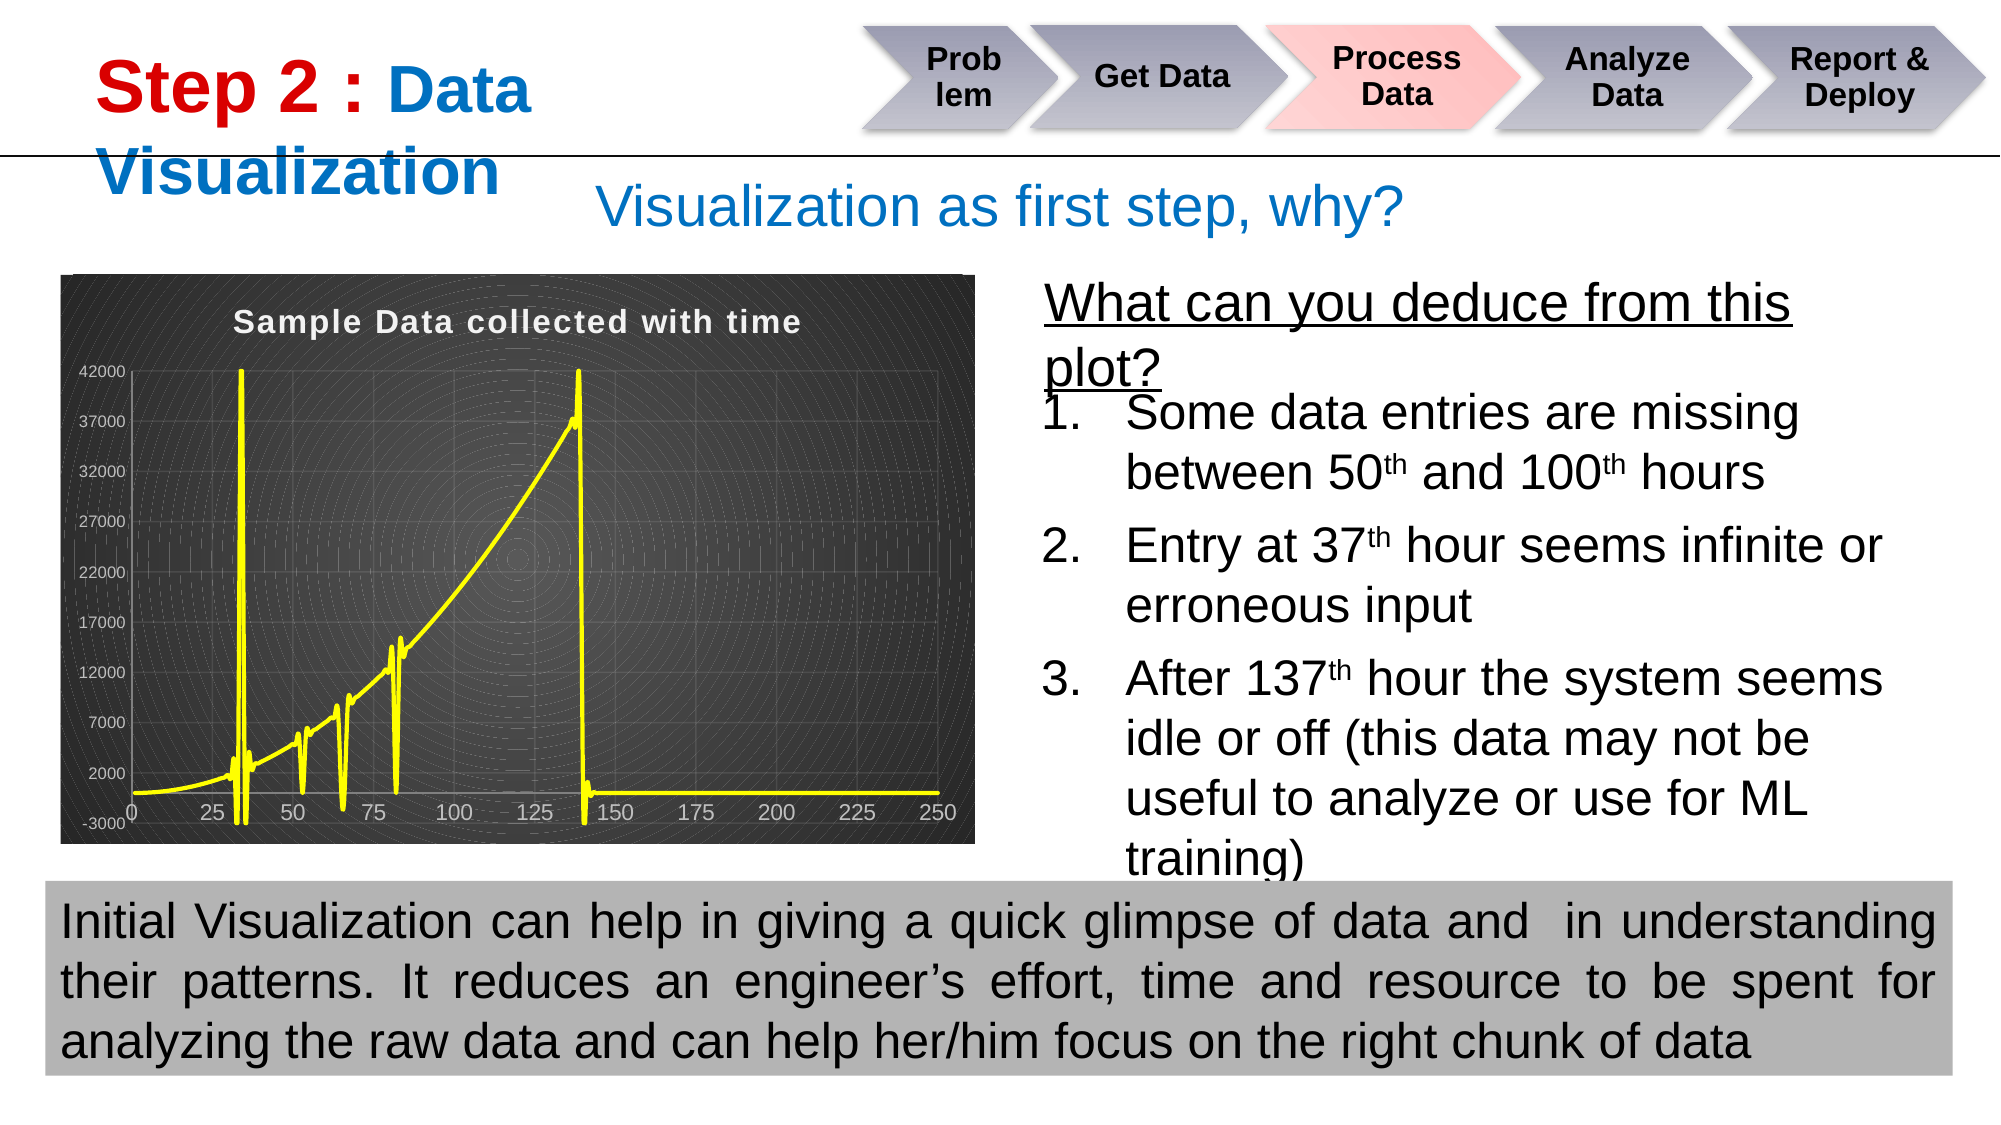

Problem
Process Data
Get Data
Analyze Data
Report & Deploy
Step 2 : Data Visualization
Visualization as first step, why?
What can you deduce from this plot?

### Chart: Sample Data collected with time

| Category |  |
|---|---|
Some data entries are missing between 50th and 100th hours
Entry at 37th hour seems infinite or erroneous input
After 137th hour the system seems idle or off (this data may not be useful to analyze or use for ML training)
Initial Visualization can help in giving a quick glimpse of data and  in understanding their patterns. It reduces an engineer’s effort, time and resource to be spent for analyzing the raw data and can help her/him focus on the right chunk of data